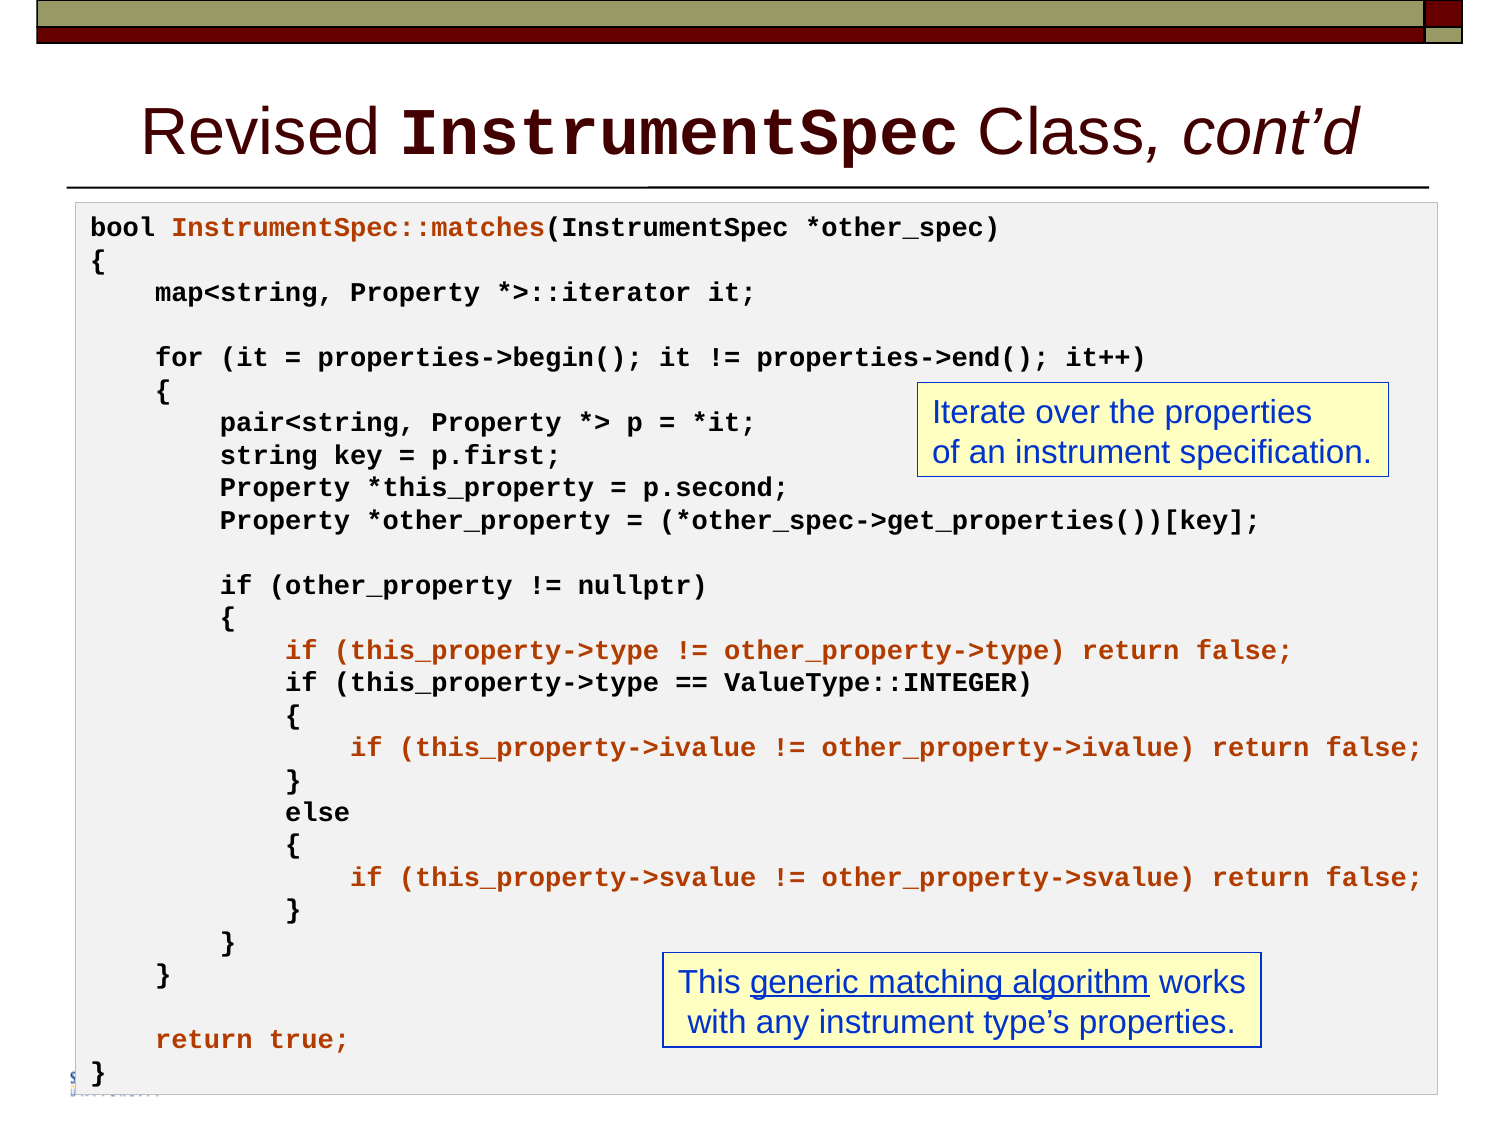

# Revised InstrumentSpec Class, cont’d
bool InstrumentSpec::matches(InstrumentSpec *other_spec)
{
    map<string, Property *>::iterator it;

    for (it = properties->begin(); it != properties->end(); it++)
    {
        pair<string, Property *> p = *it;
        string key = p.first;
        Property *this_property = p.second;
        Property *other_property = (*other_spec->get_properties())[key];

        if (other_property != nullptr)
        {
            if (this_property->type != other_property->type) return false;
            if (this_property->type == ValueType::INTEGER)
            {
                if (this_property->ivalue != other_property->ivalue) return false;
            }
            else
            {
                if (this_property->svalue != other_property->svalue) return false;
            }
        }
    }
    return true;
}
Iterate over the properties
of an instrument specification.
This generic matching algorithm works
with any instrument type’s properties.
36